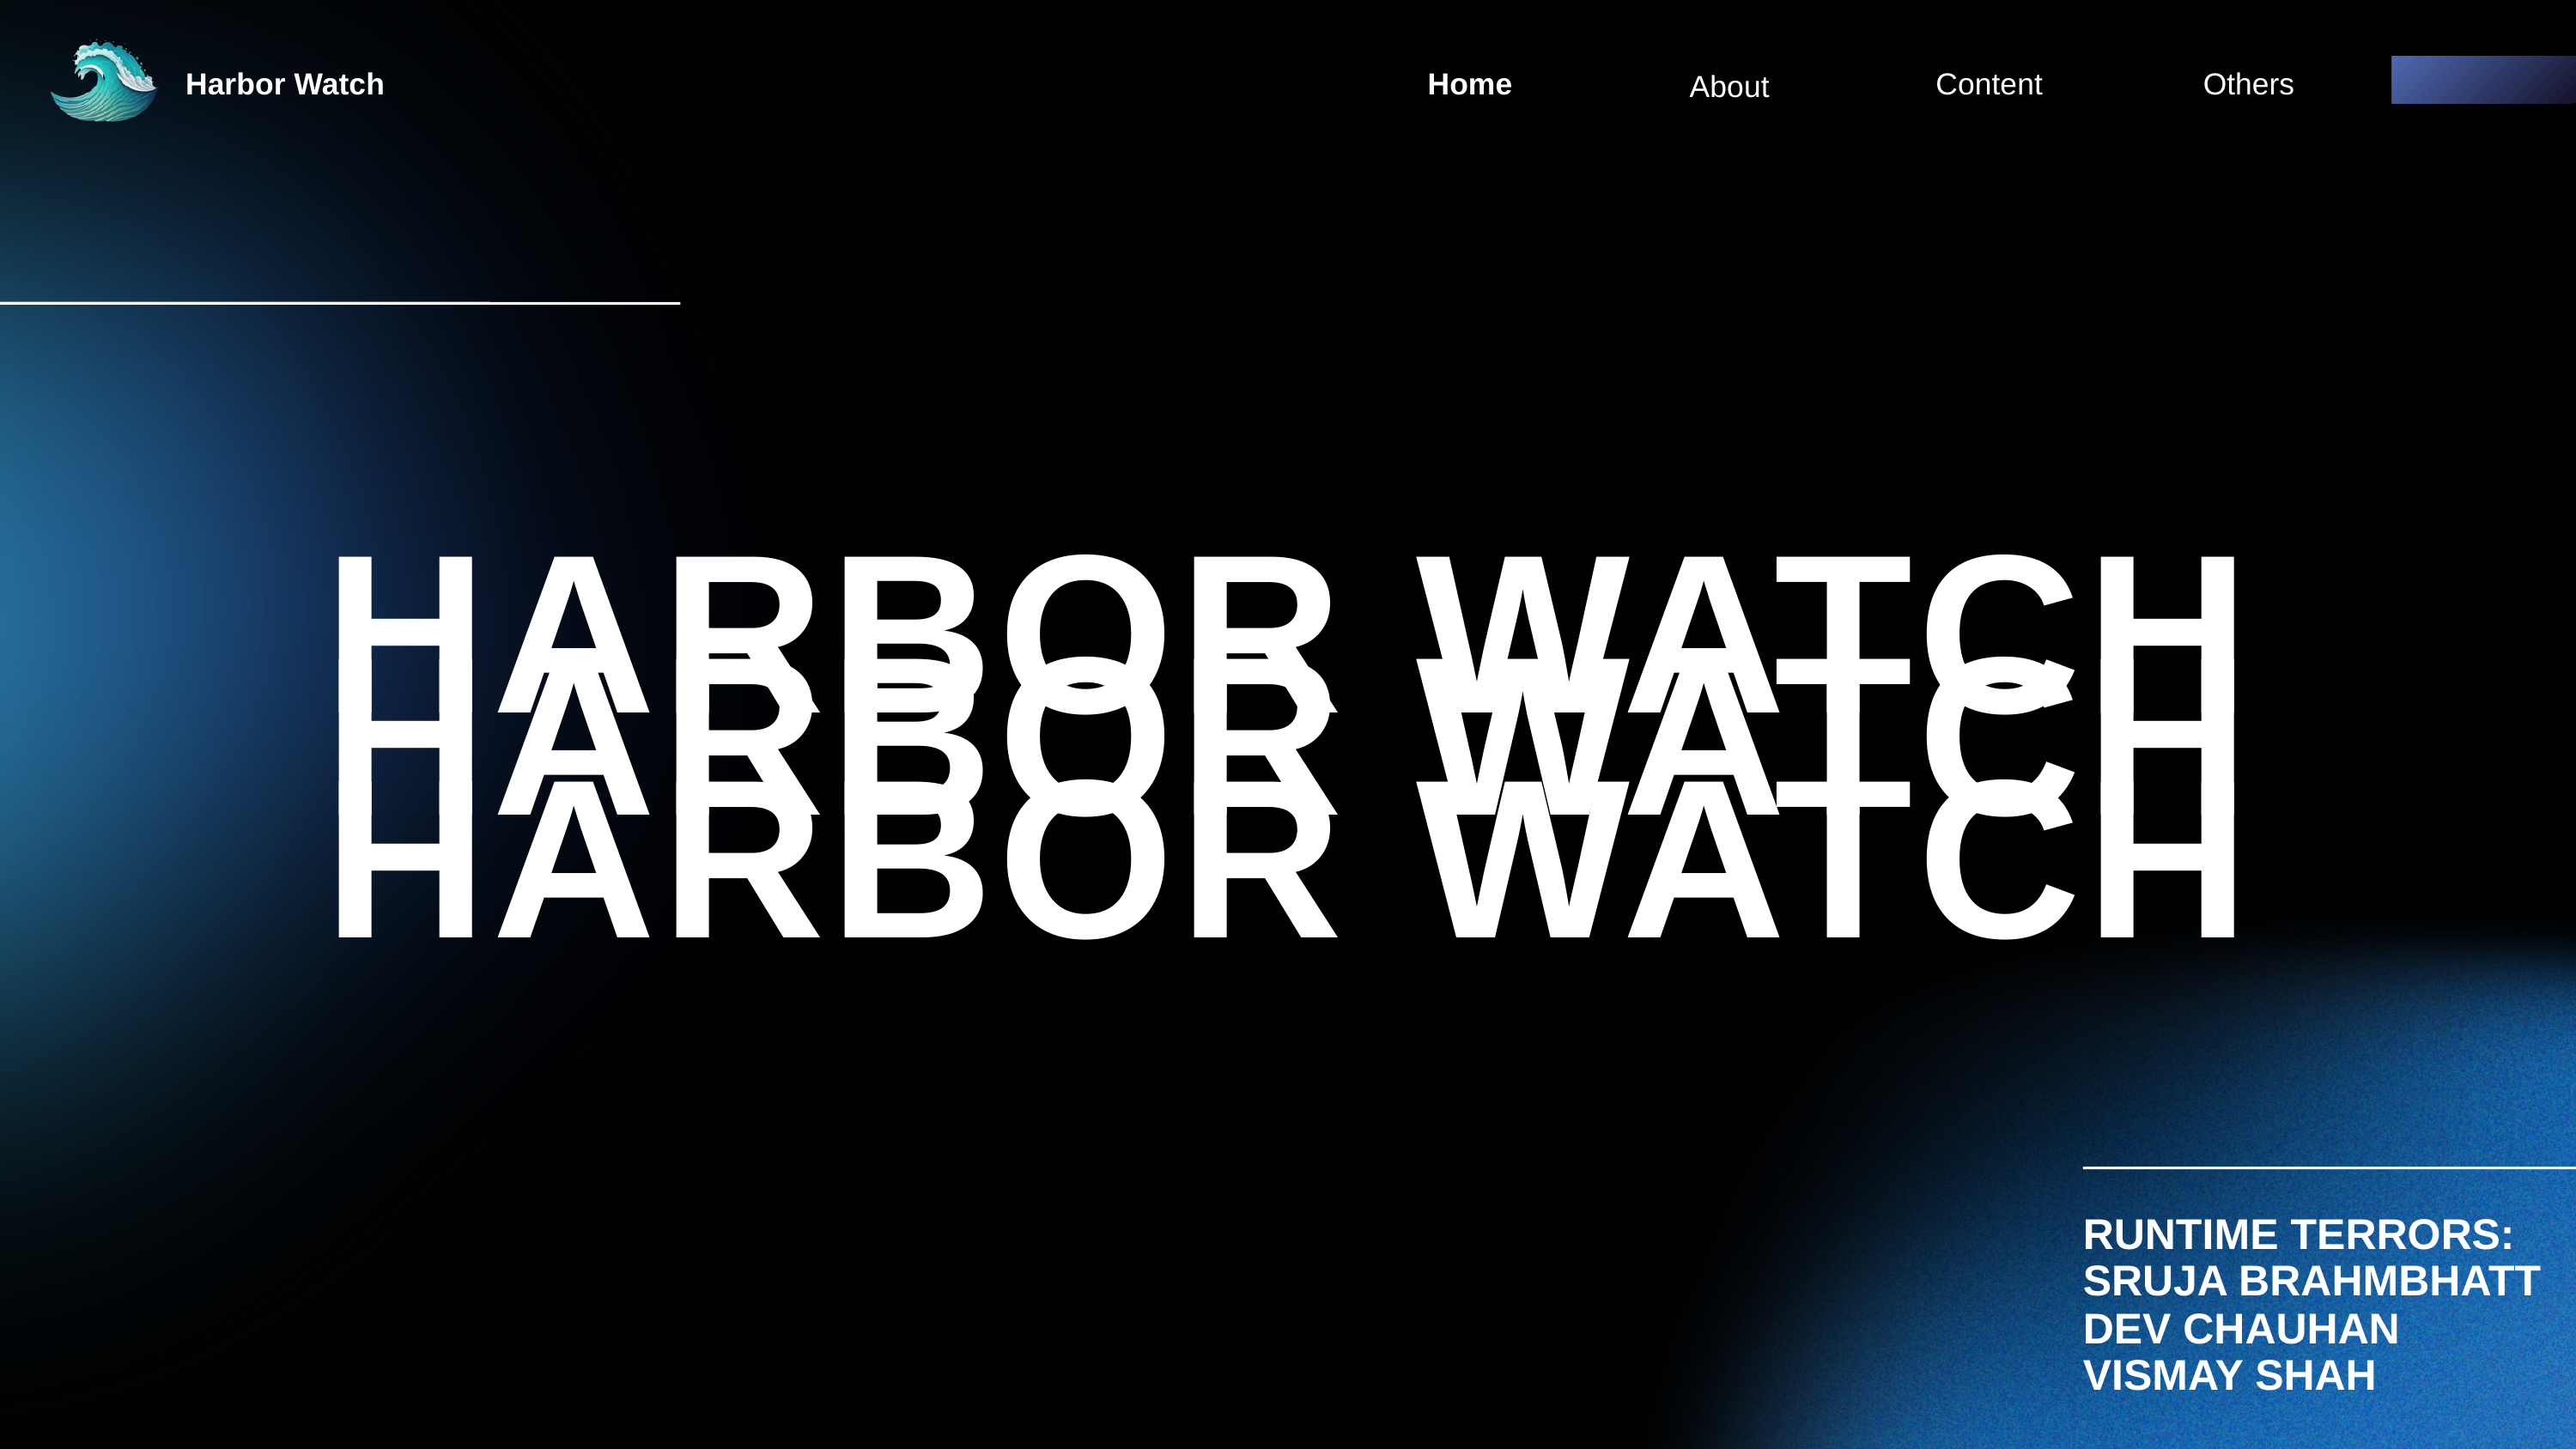

Harbor Watch
Home
Content
Others
About

HARBOR WATCH
HARBOR WATCH
HARBOR WATCH

RUNTIME TERRORS:
SRUJA BRAHMBHATT
DEV CHAUHAN
VISMAY SHAH